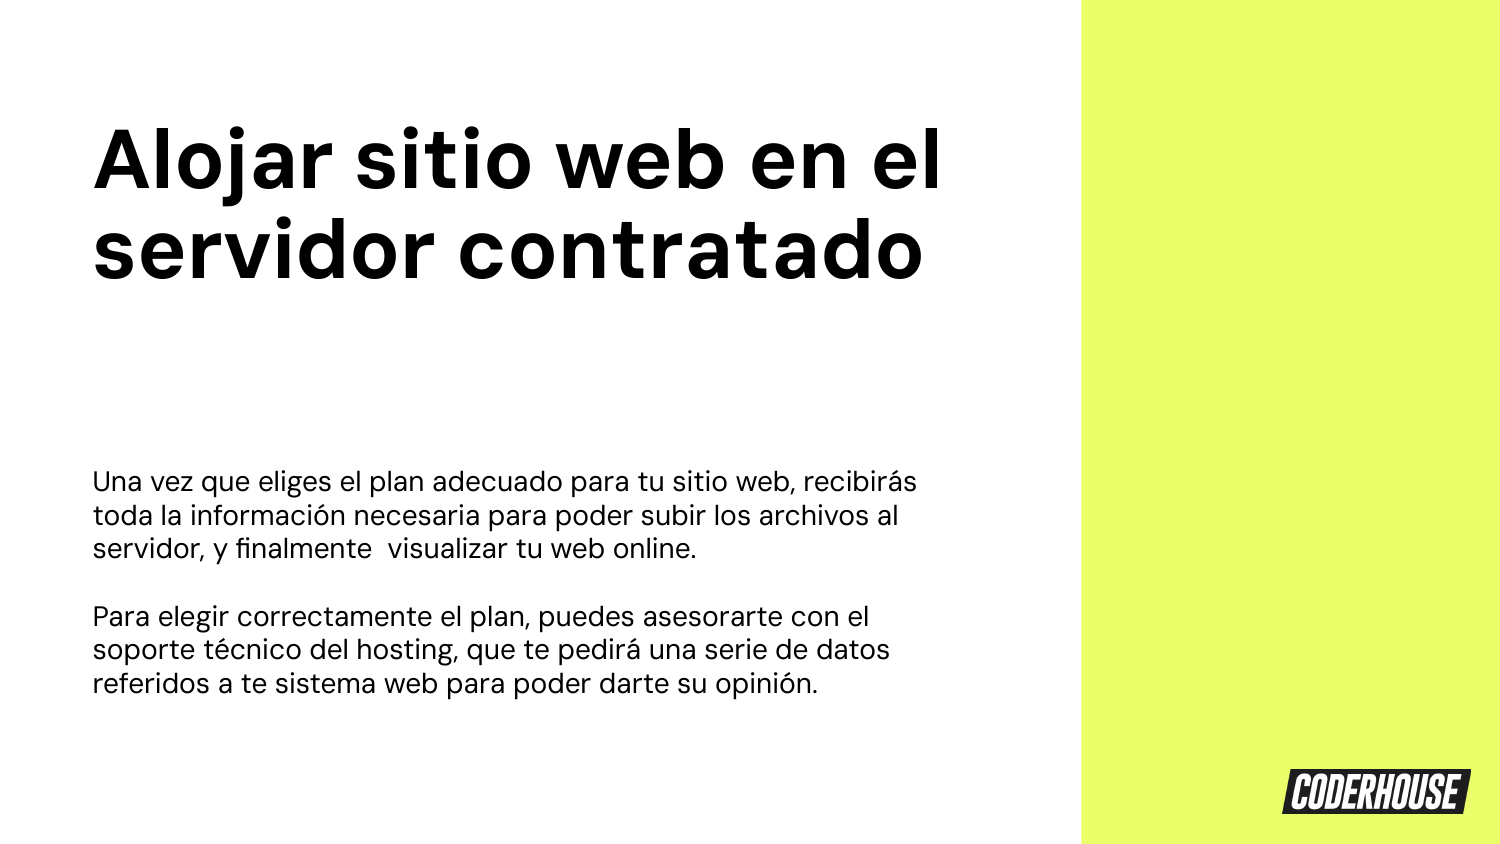

Alojar sitio web en el servidor contratado
Una vez que eliges el plan adecuado para tu sitio web, recibirás toda la información necesaria para poder subir los archivos al servidor, y finalmente  visualizar tu web online.

Para elegir correctamente el plan, puedes asesorarte con el soporte técnico del hosting, que te pedirá una serie de datos referidos a te sistema web para poder darte su opinión.